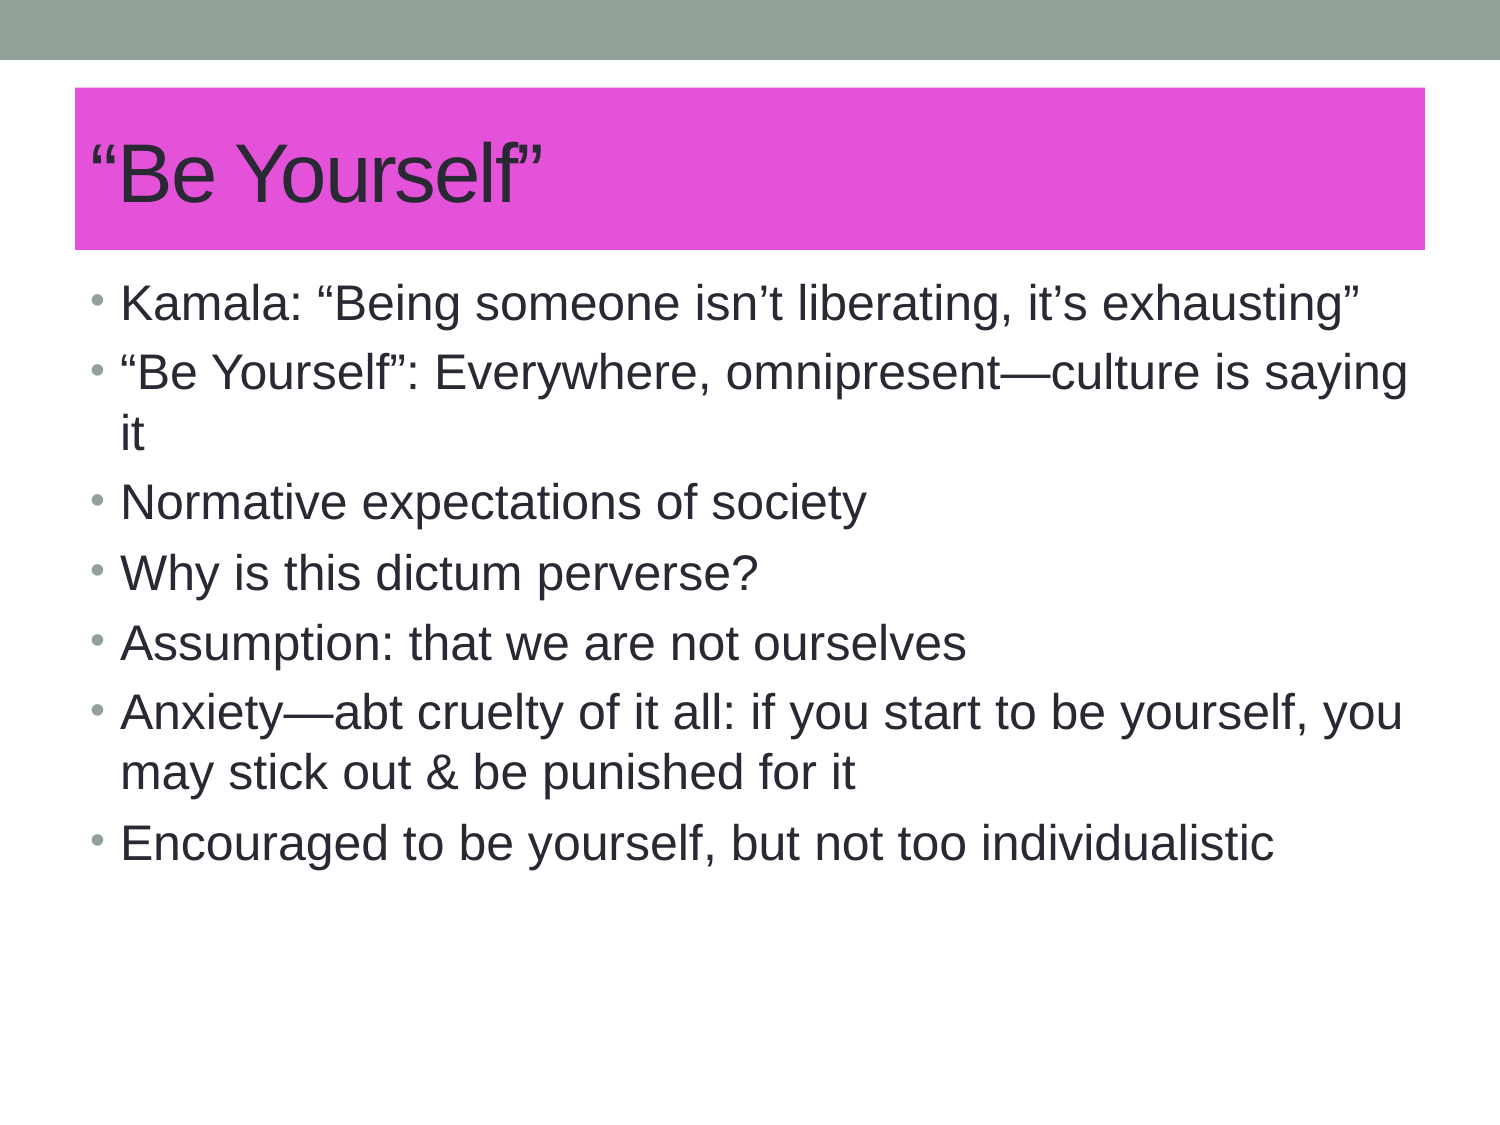

# “Be Yourself”
Kamala: “Being someone isn’t liberating, it’s exhausting”
“Be Yourself”: Everywhere, omnipresent—culture is saying it
Normative expectations of society
Why is this dictum perverse?
Assumption: that we are not ourselves
Anxiety—abt cruelty of it all: if you start to be yourself, you may stick out & be punished for it
Encouraged to be yourself, but not too individualistic